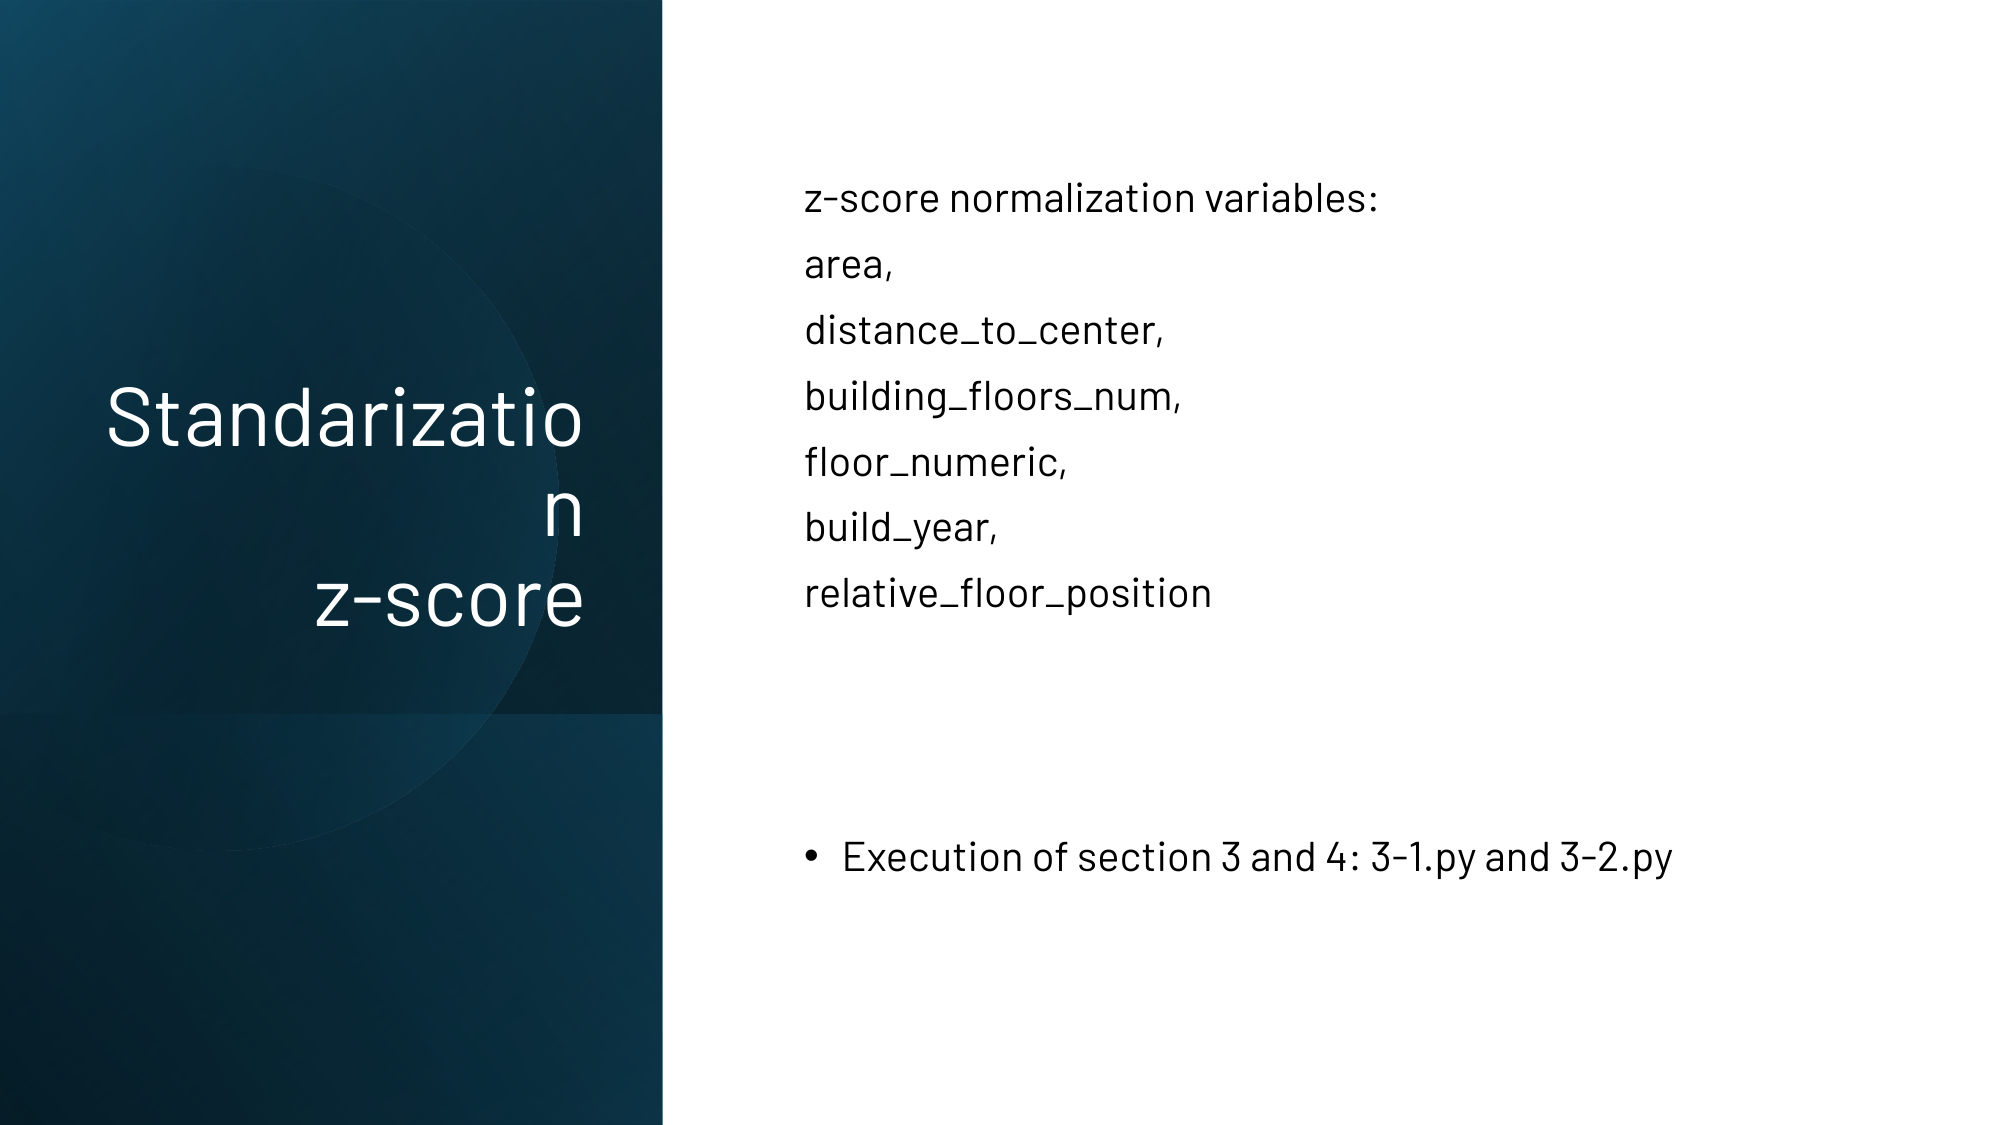

# Standarization z-score
z-score normalization variables:
area,
distance_to_center,
building_floors_num,
floor_numeric,
build_year,
relative_floor_position

Execution of section 3 and 4: 3-1.py and 3-2.py